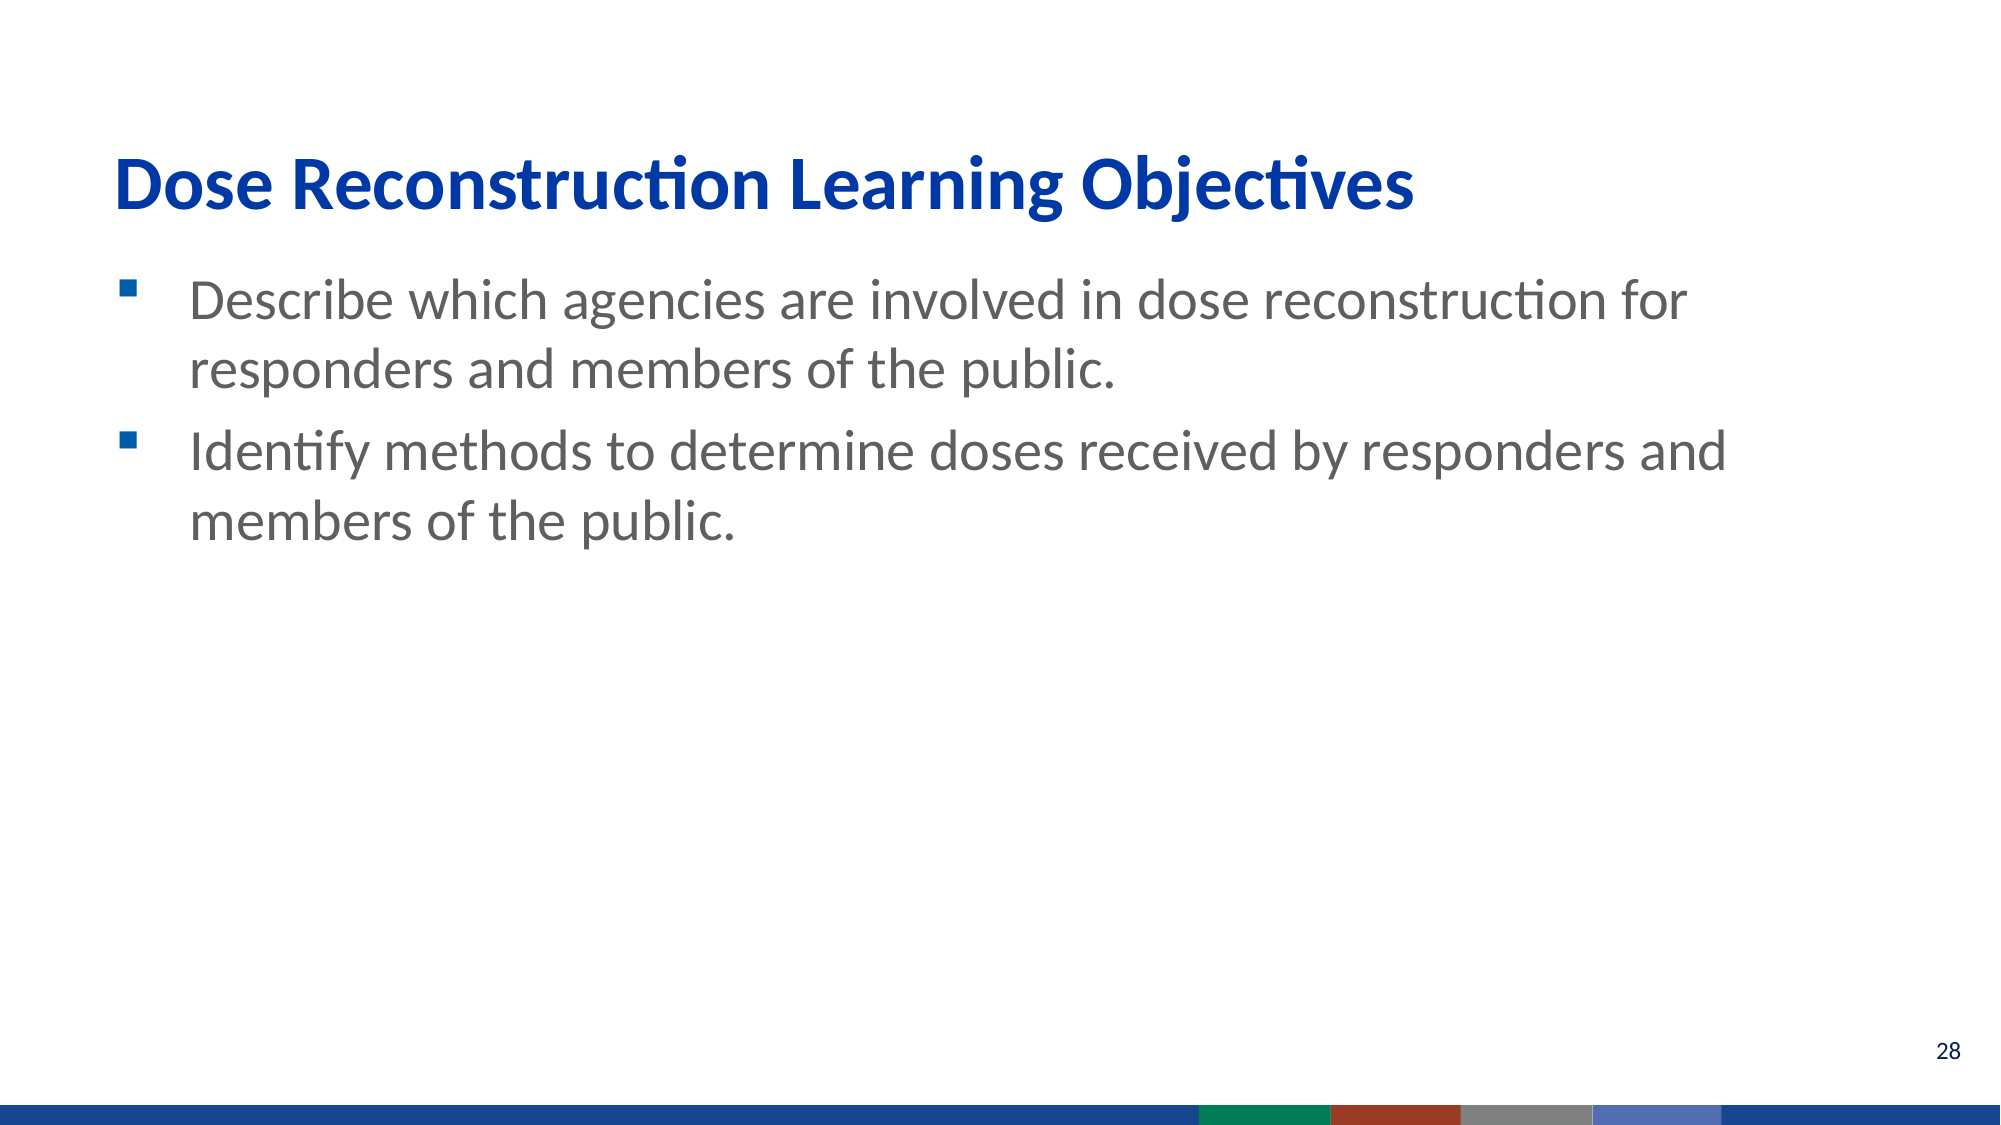

# Dose Reconstruction Learning Objectives
Describe which agencies are involved in dose reconstruction for responders and members of the public.
Identify methods to determine doses received by responders and members of the public.

28